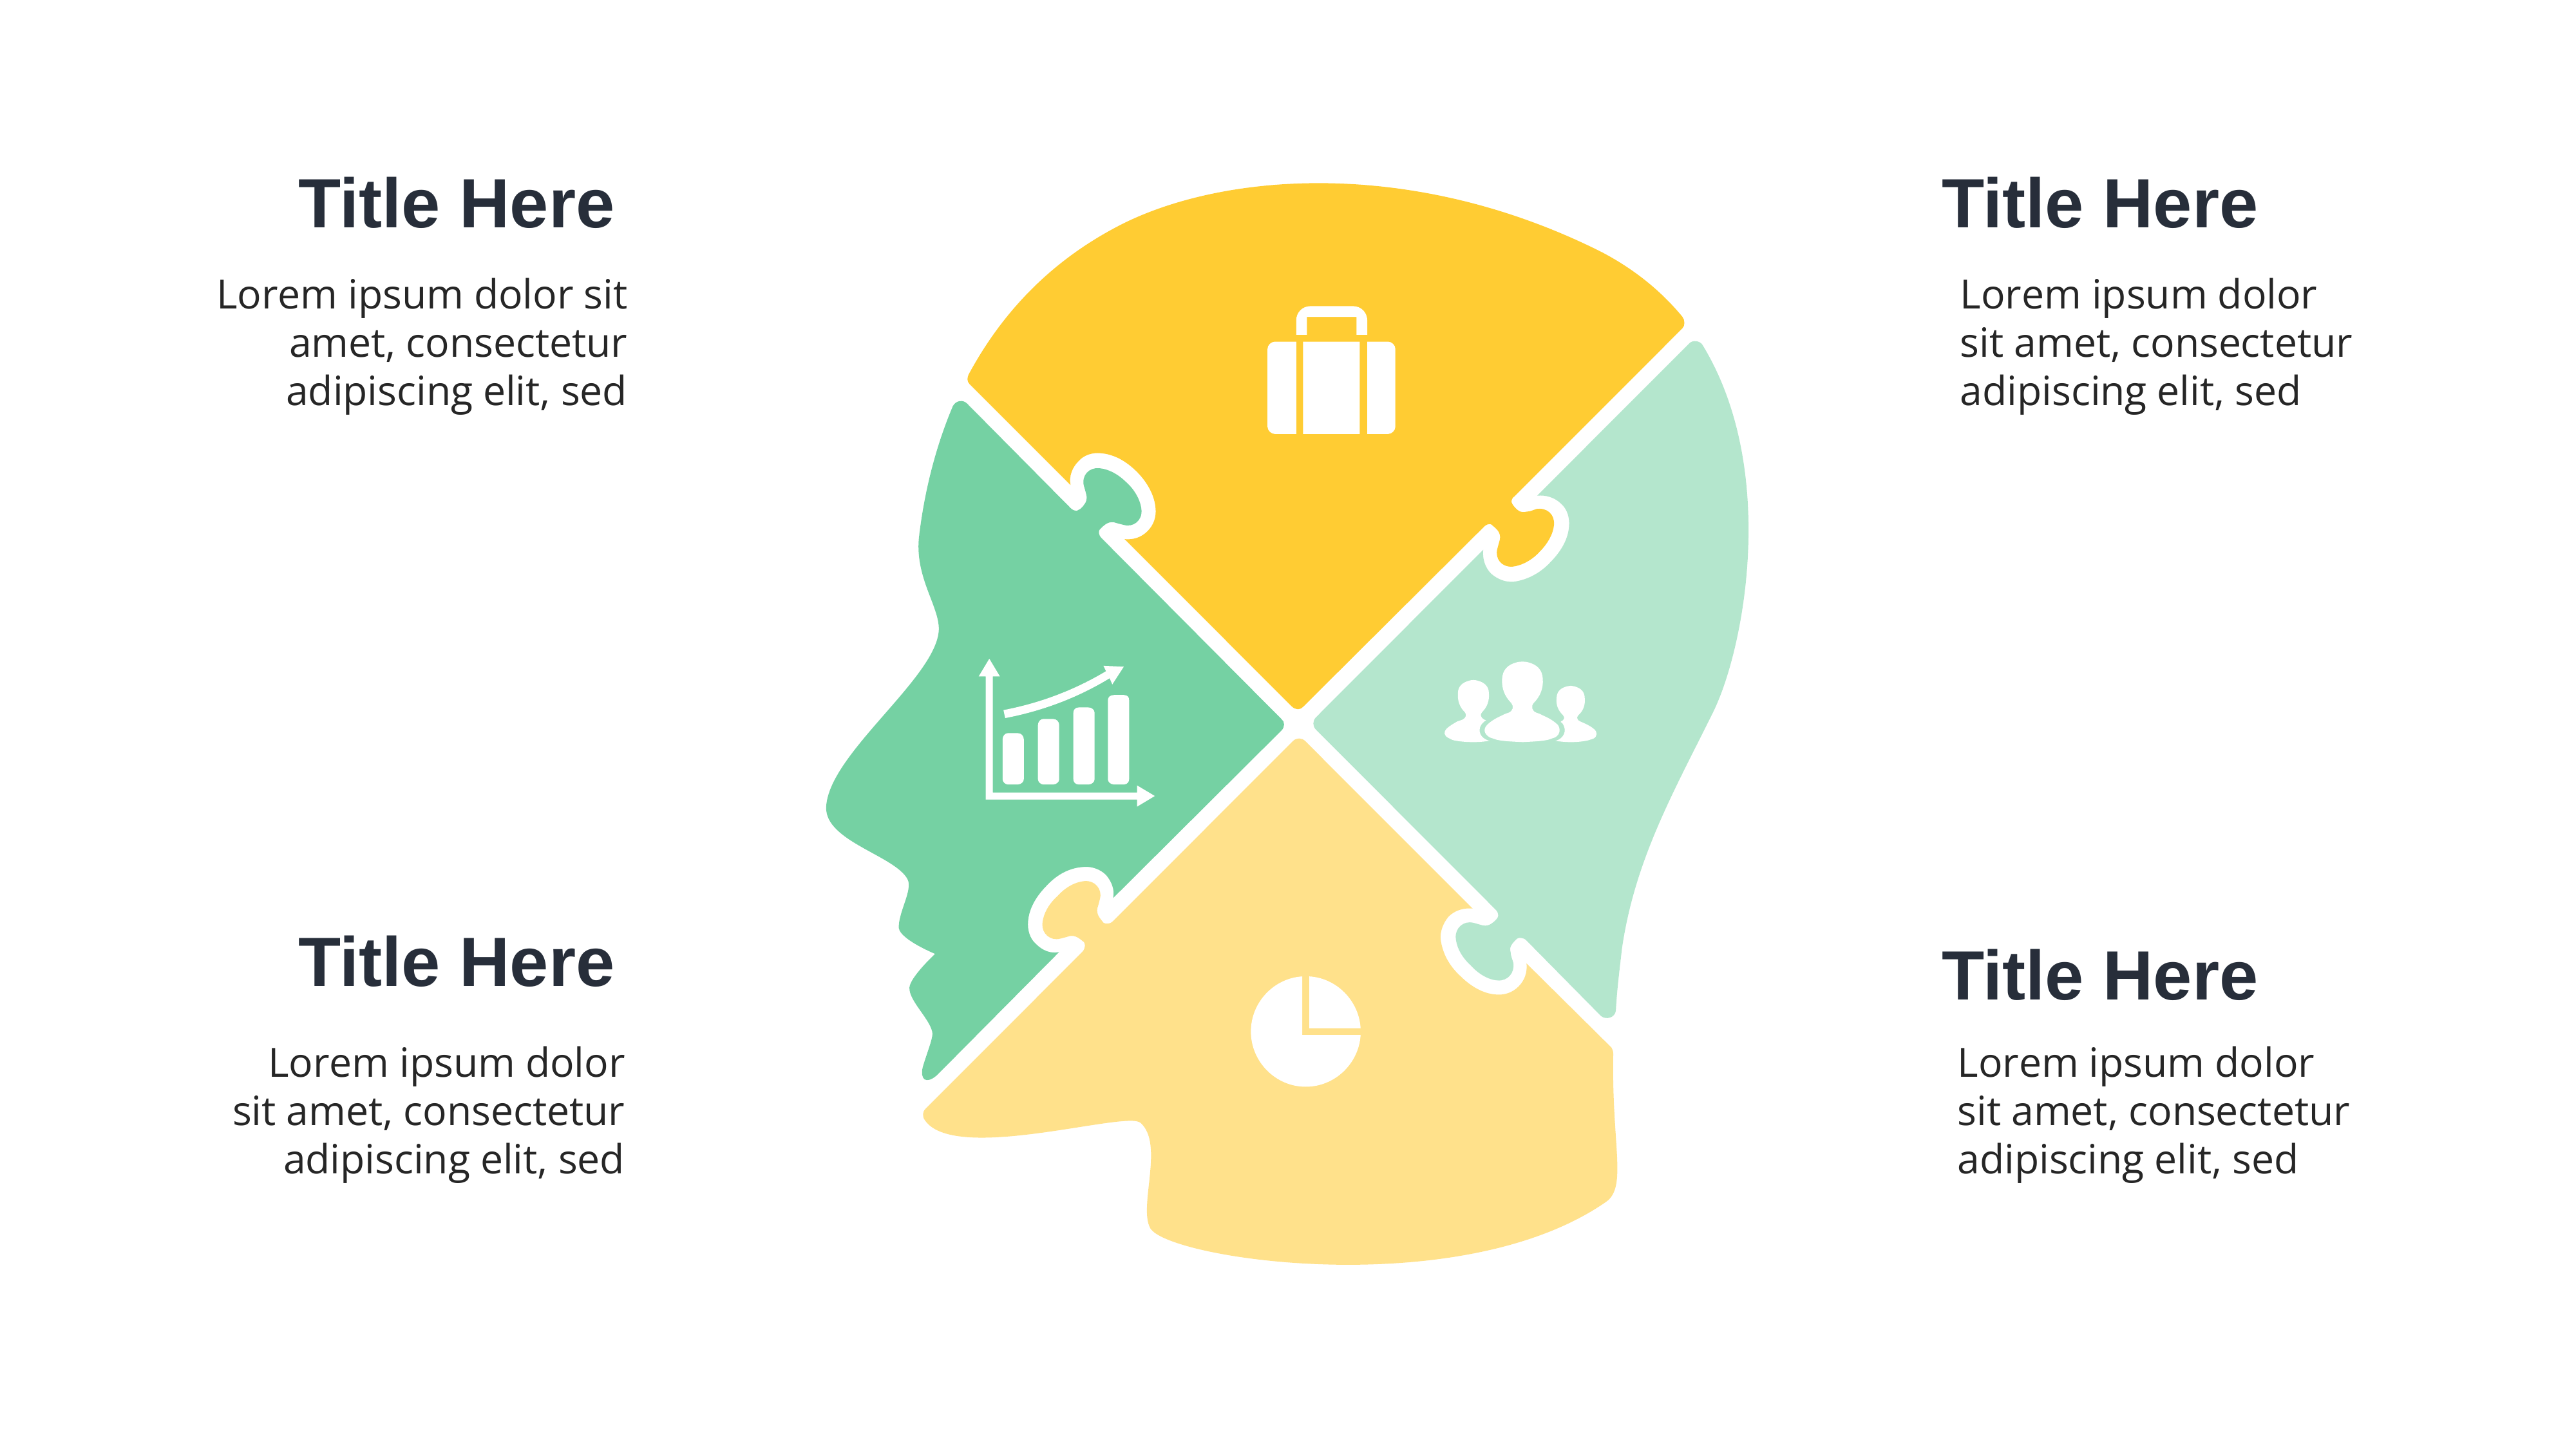

Title Here
Title Here
Lorem ipsum dolor sit amet, consectetur adipiscing elit, sed
Lorem ipsum dolor sit amet, consectetur adipiscing elit, sed

Title Here
Title Here

Lorem ipsum dolor sit amet, consectetur adipiscing elit, sed
Lorem ipsum dolor sit amet, consectetur adipiscing elit, sed